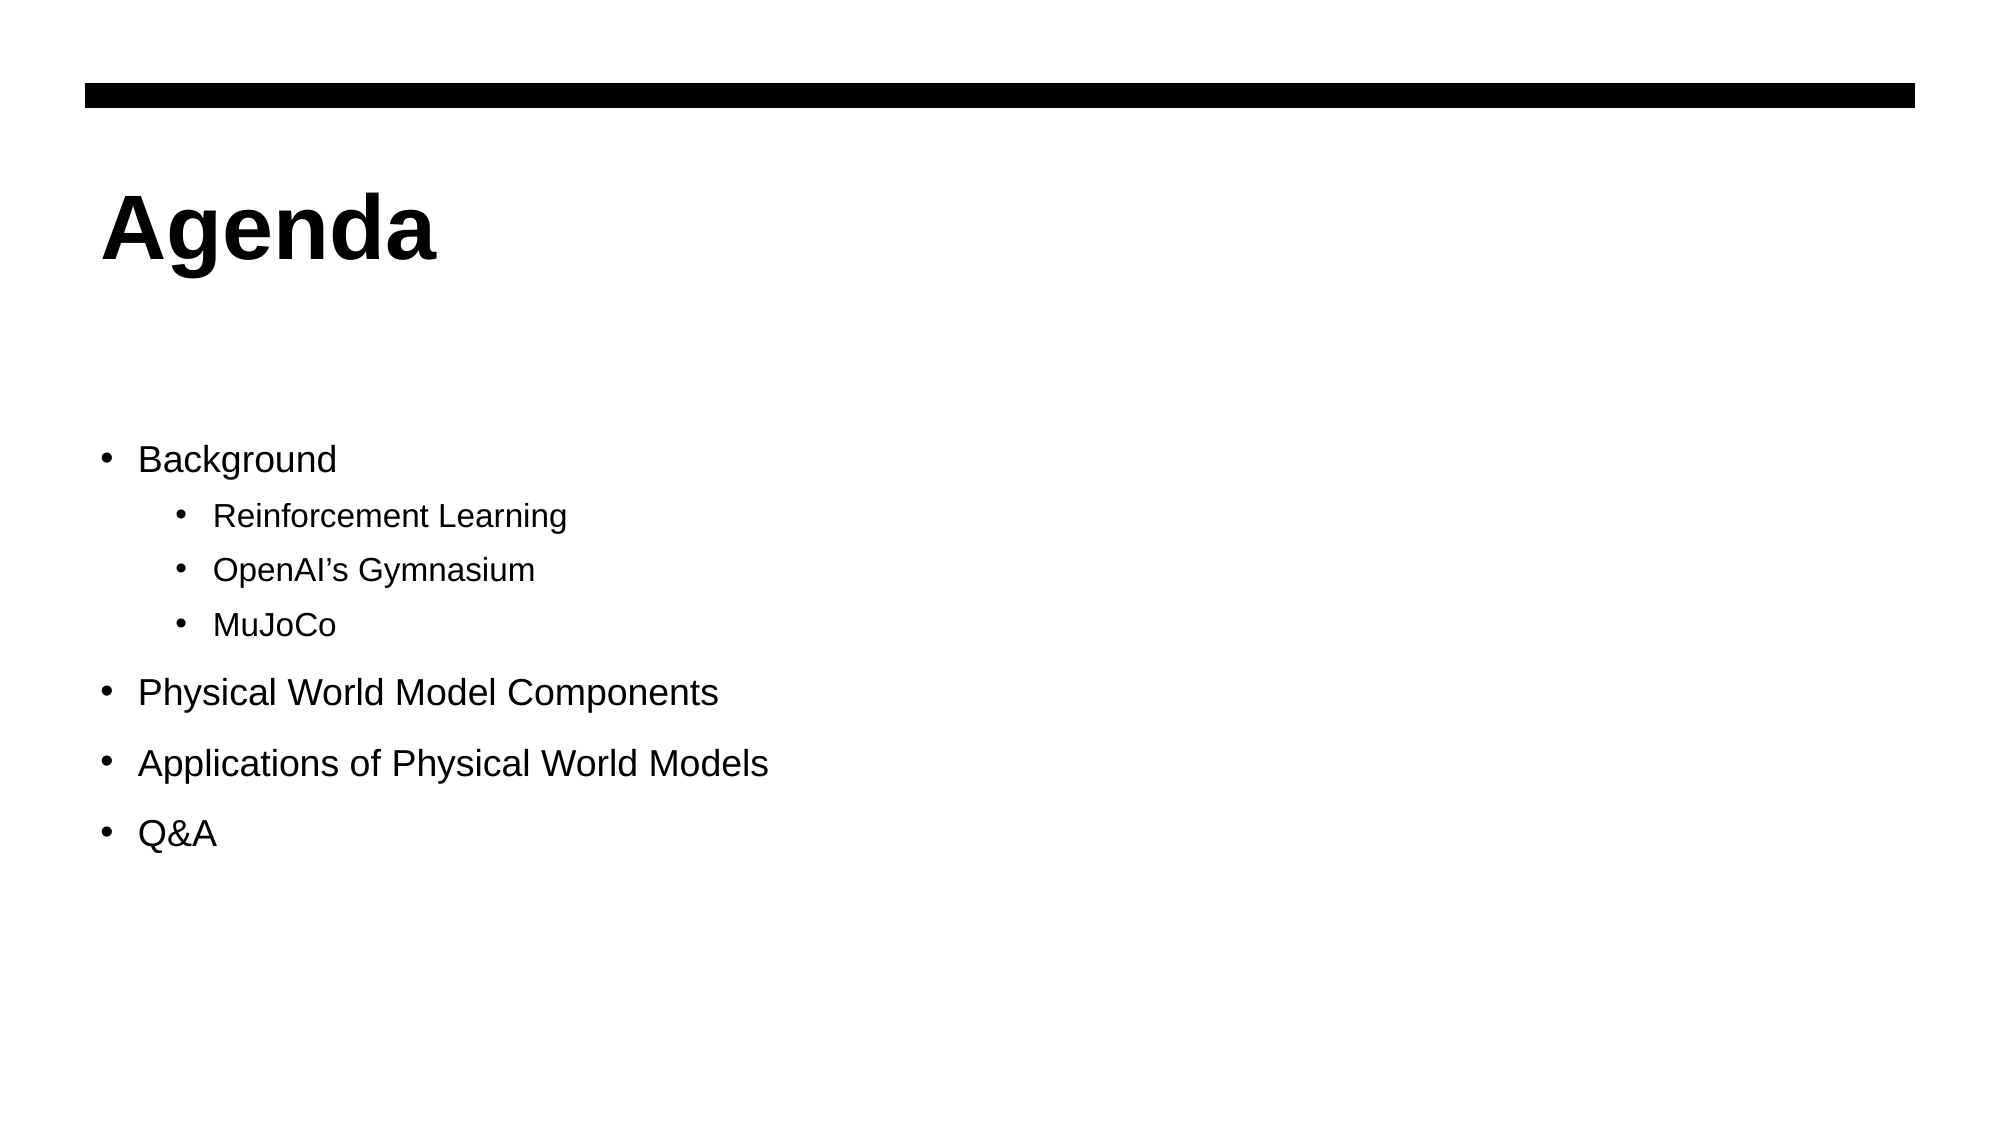

# Agenda
Background
Reinforcement Learning
OpenAI’s Gymnasium
MuJoCo
Physical World Model Components
Applications of Physical World Models
Q&A